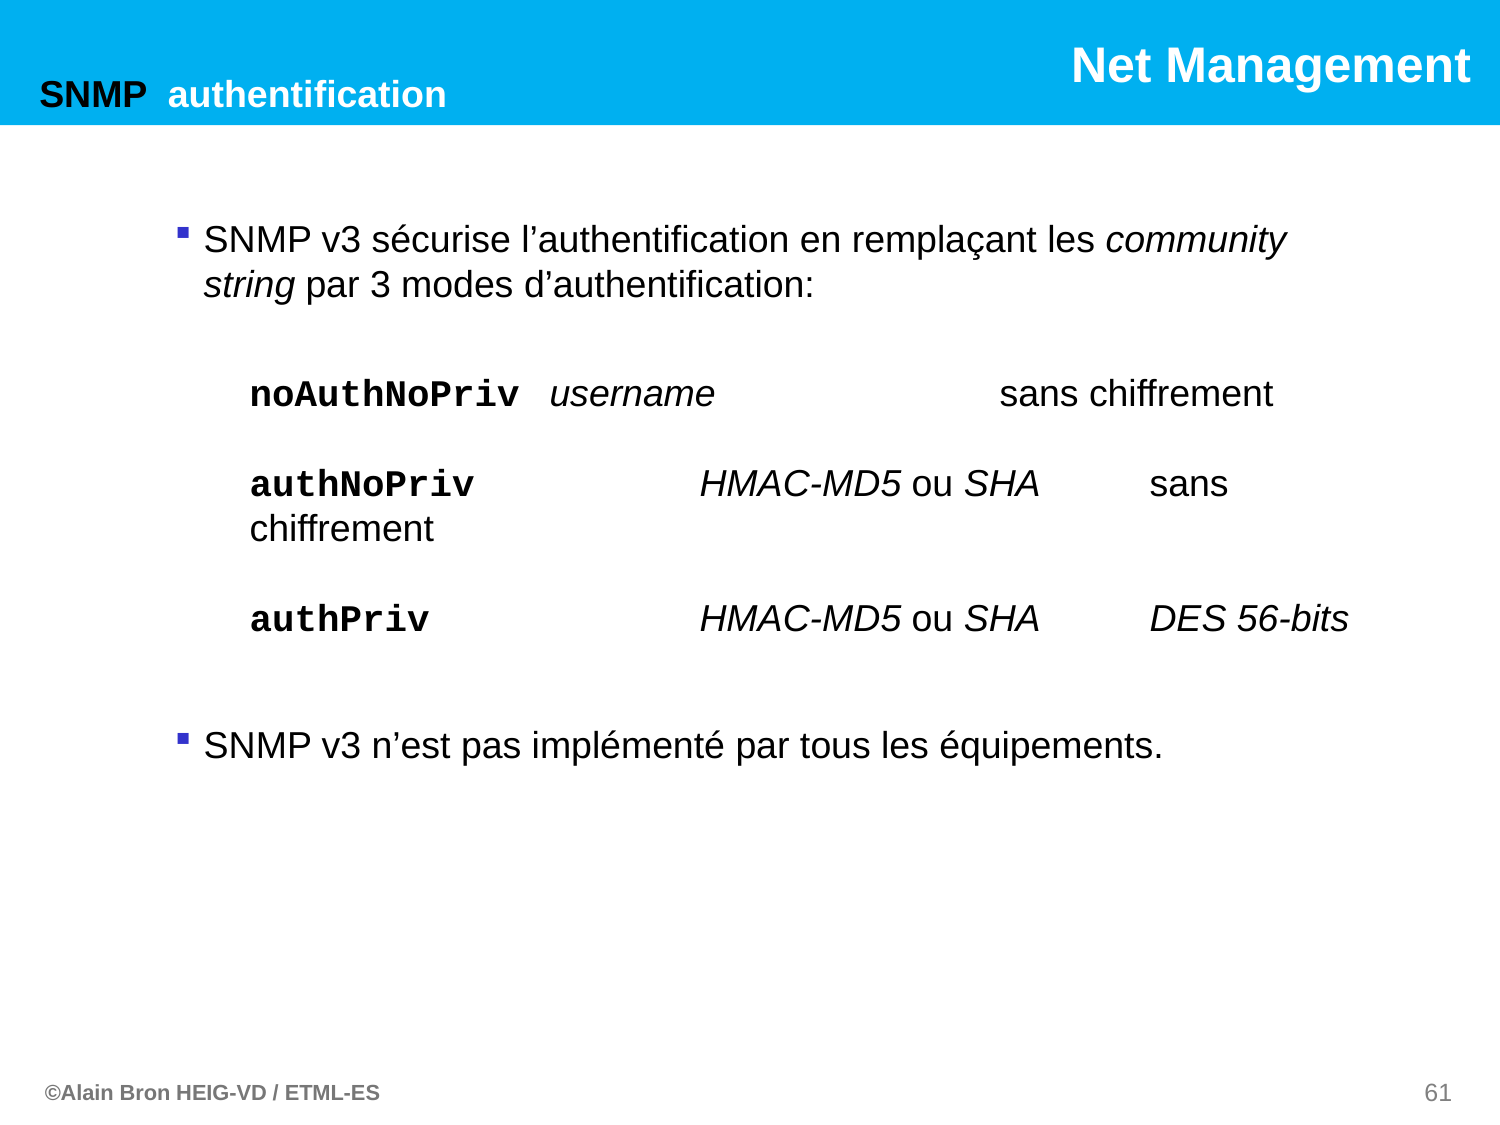

SNMP  authentification
SNMP v3 sécurise l’authentification en remplaçant les community string par 3 modes d’authentification:

noAuthNoPriv	username 		sans chiffrement

authNoPriv		HMAC-MD5 ou SHA	sans chiffrement

authPriv		HMAC-MD5 ou SHA	DES 56-bits

SNMP v3 n’est pas implémenté par tous les équipements.